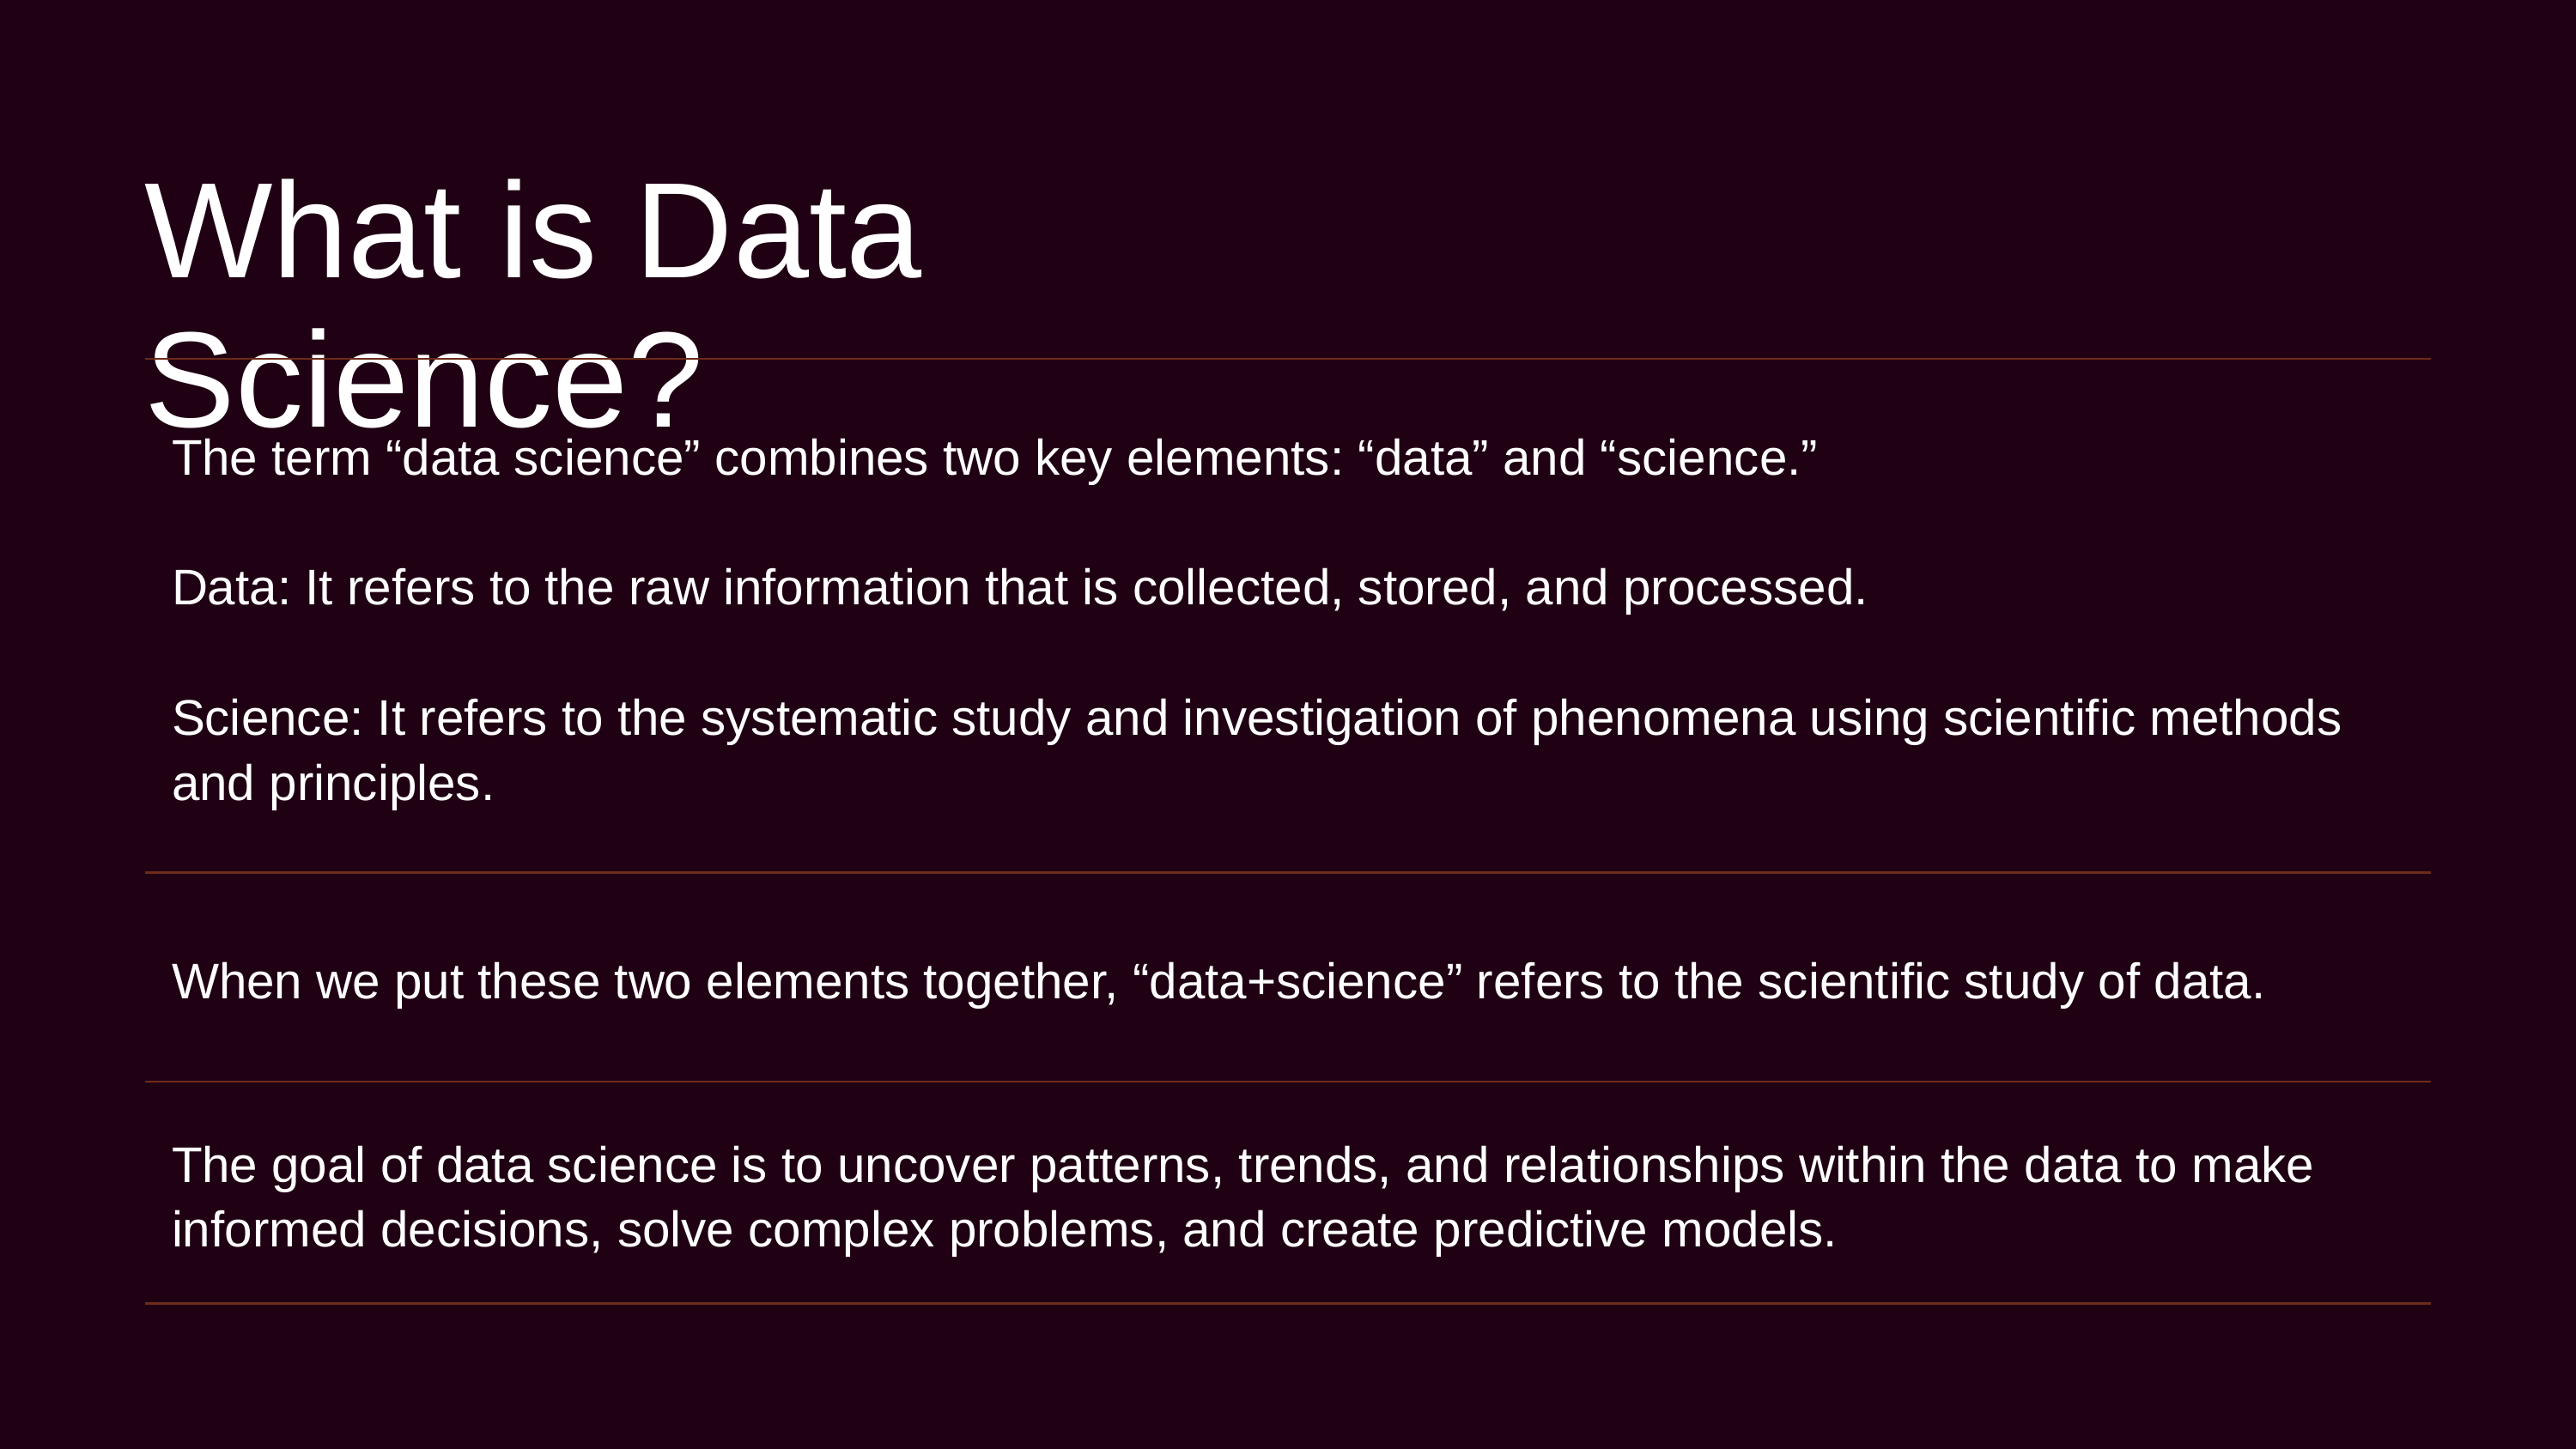

What is Data Science?
| The term “data science” combines two key elements: “data” and “science.” Data: It refers to the raw information that is collected, stored, and processed. Science: It refers to the systematic study and investigation of phenomena using scientific methods and principles. |
| --- |
| When we put these two elements together, “data+science” refers to the scientific study of data. |
| The goal of data science is to uncover patterns, trends, and relationships within the data to make informed decisions, solve complex problems, and create predictive models. |